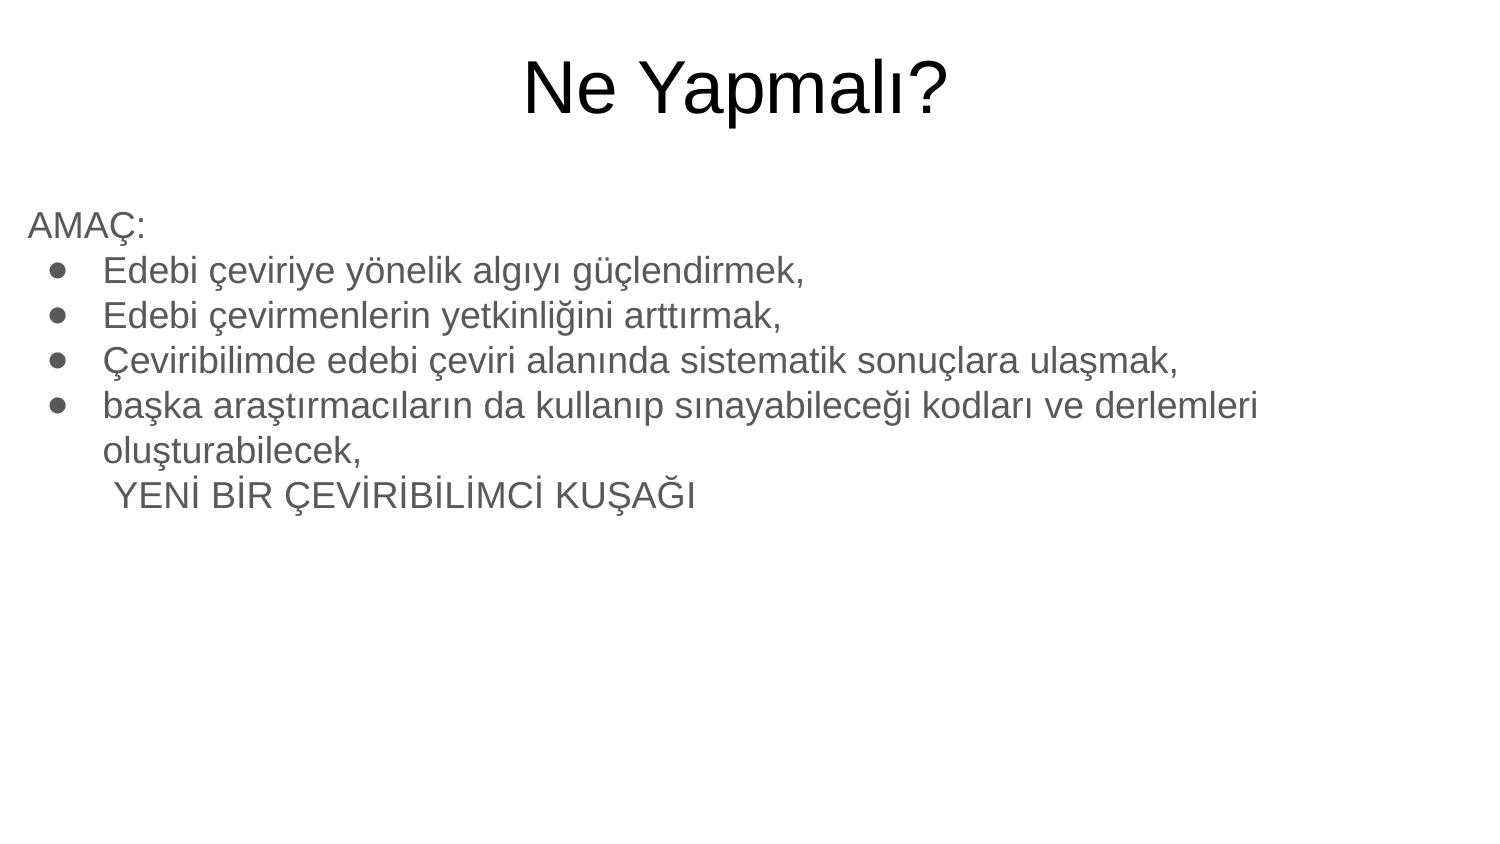

# Ne Yapmalı?
AMAÇ:
Edebi çeviriye yönelik algıyı güçlendirmek,
Edebi çevirmenlerin yetkinliğini arttırmak,
Çeviribilimde edebi çeviri alanında sistematik sonuçlara ulaşmak,
başka araştırmacıların da kullanıp sınayabileceği kodları ve derlemleri oluşturabilecek,
 YENİ BİR ÇEVİRİBİLİMCİ KUŞAĞI